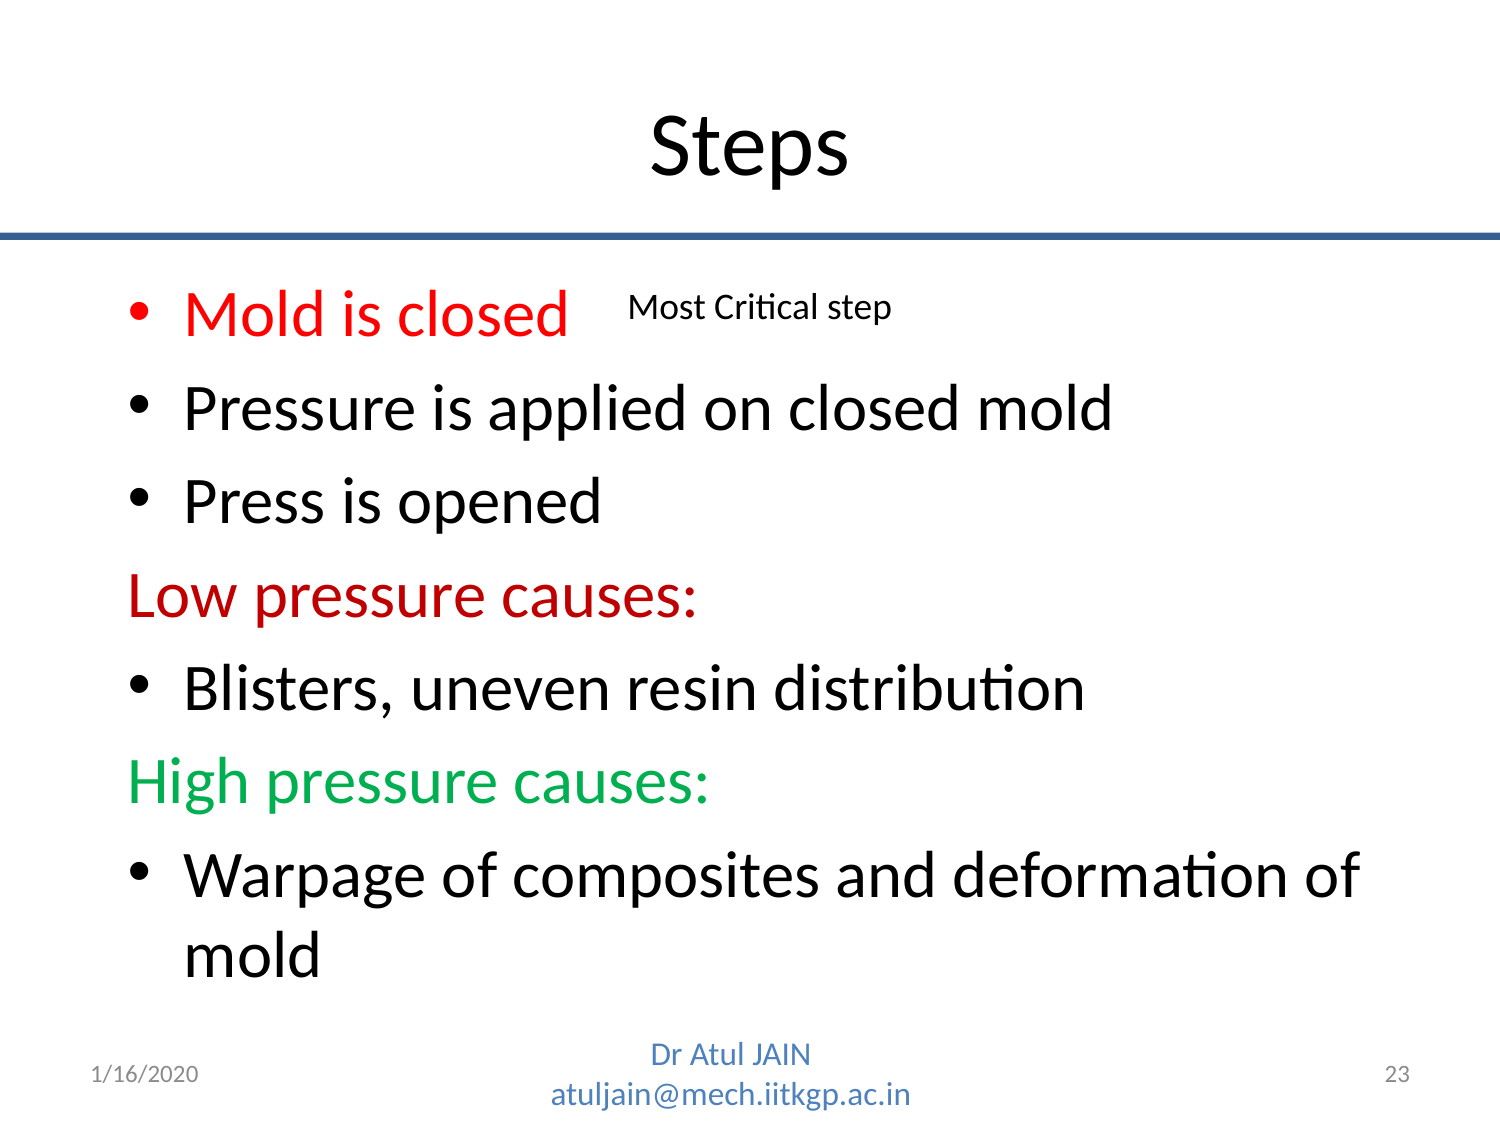

# Steps
Mold is closed
Pressure is applied on closed mold
Press is opened
Low pressure causes:
Blisters, uneven resin distribution
High pressure causes:
Warpage of composites and deformation of mold

Most Critical step
1/16/2020
23